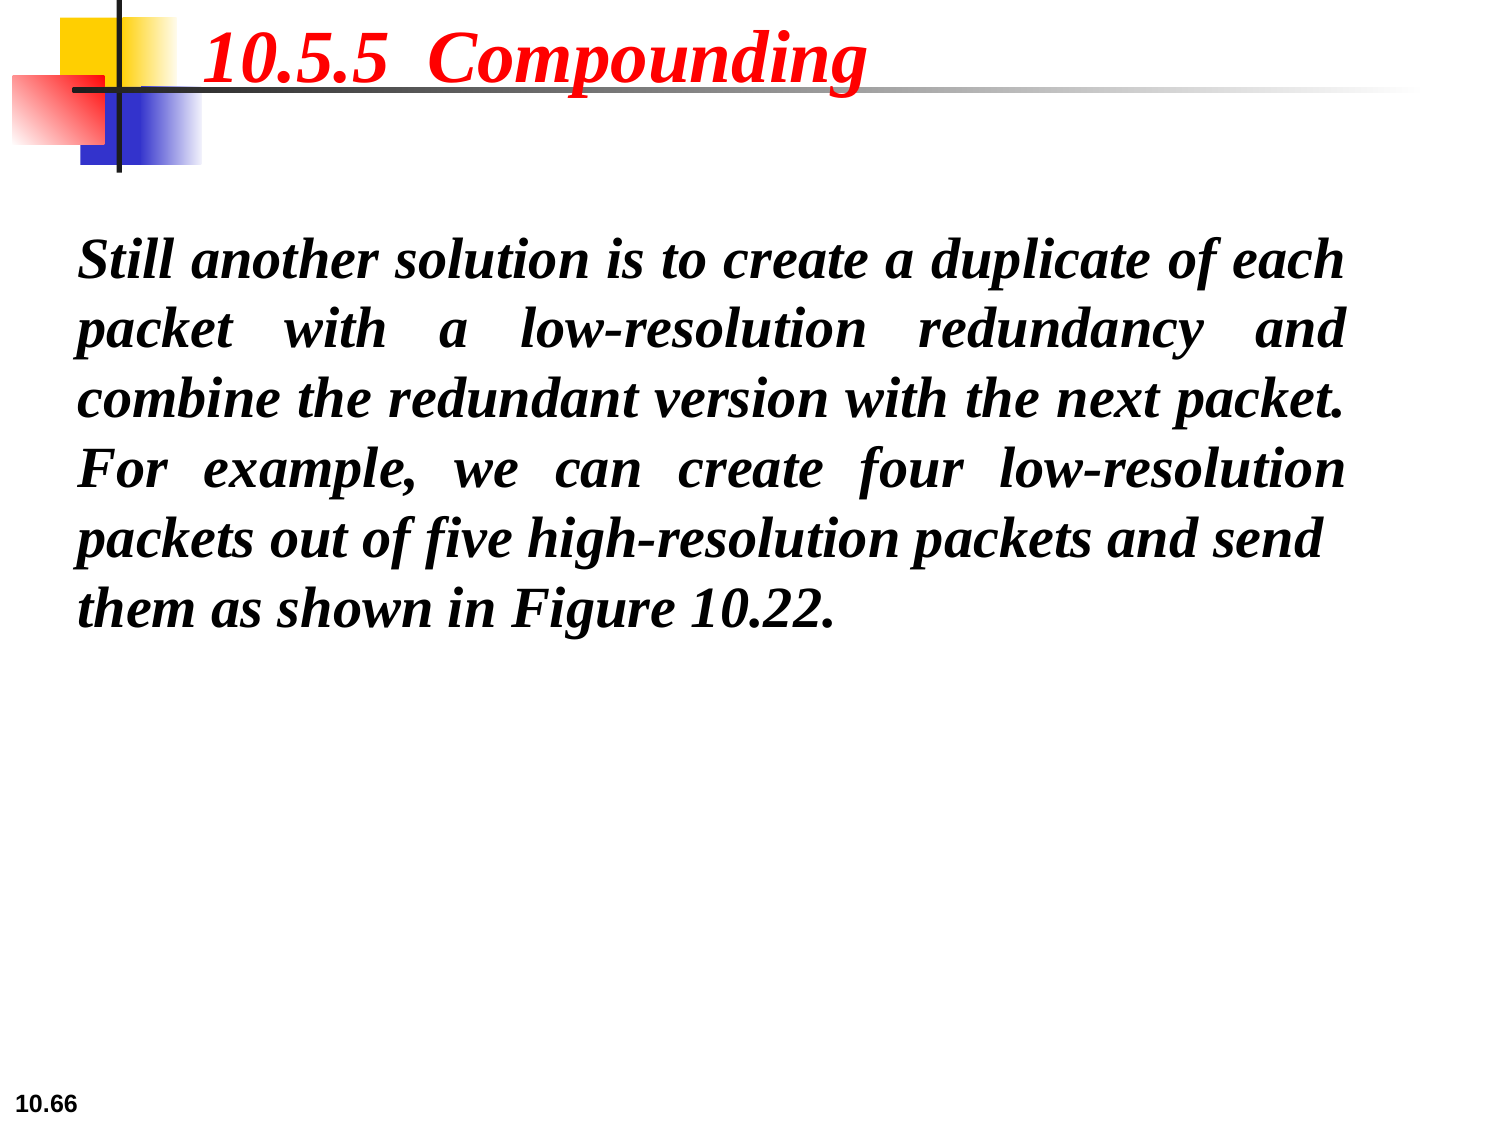

10.5.5  Compounding

Still another solution is to create a duplicate of each packet with a low-resolution redundancy and combine the redundant version with the next packet. For example, we can create four low-resolution packets out of five high-resolution packets and send
them as shown in Figure 10.22.
10.66